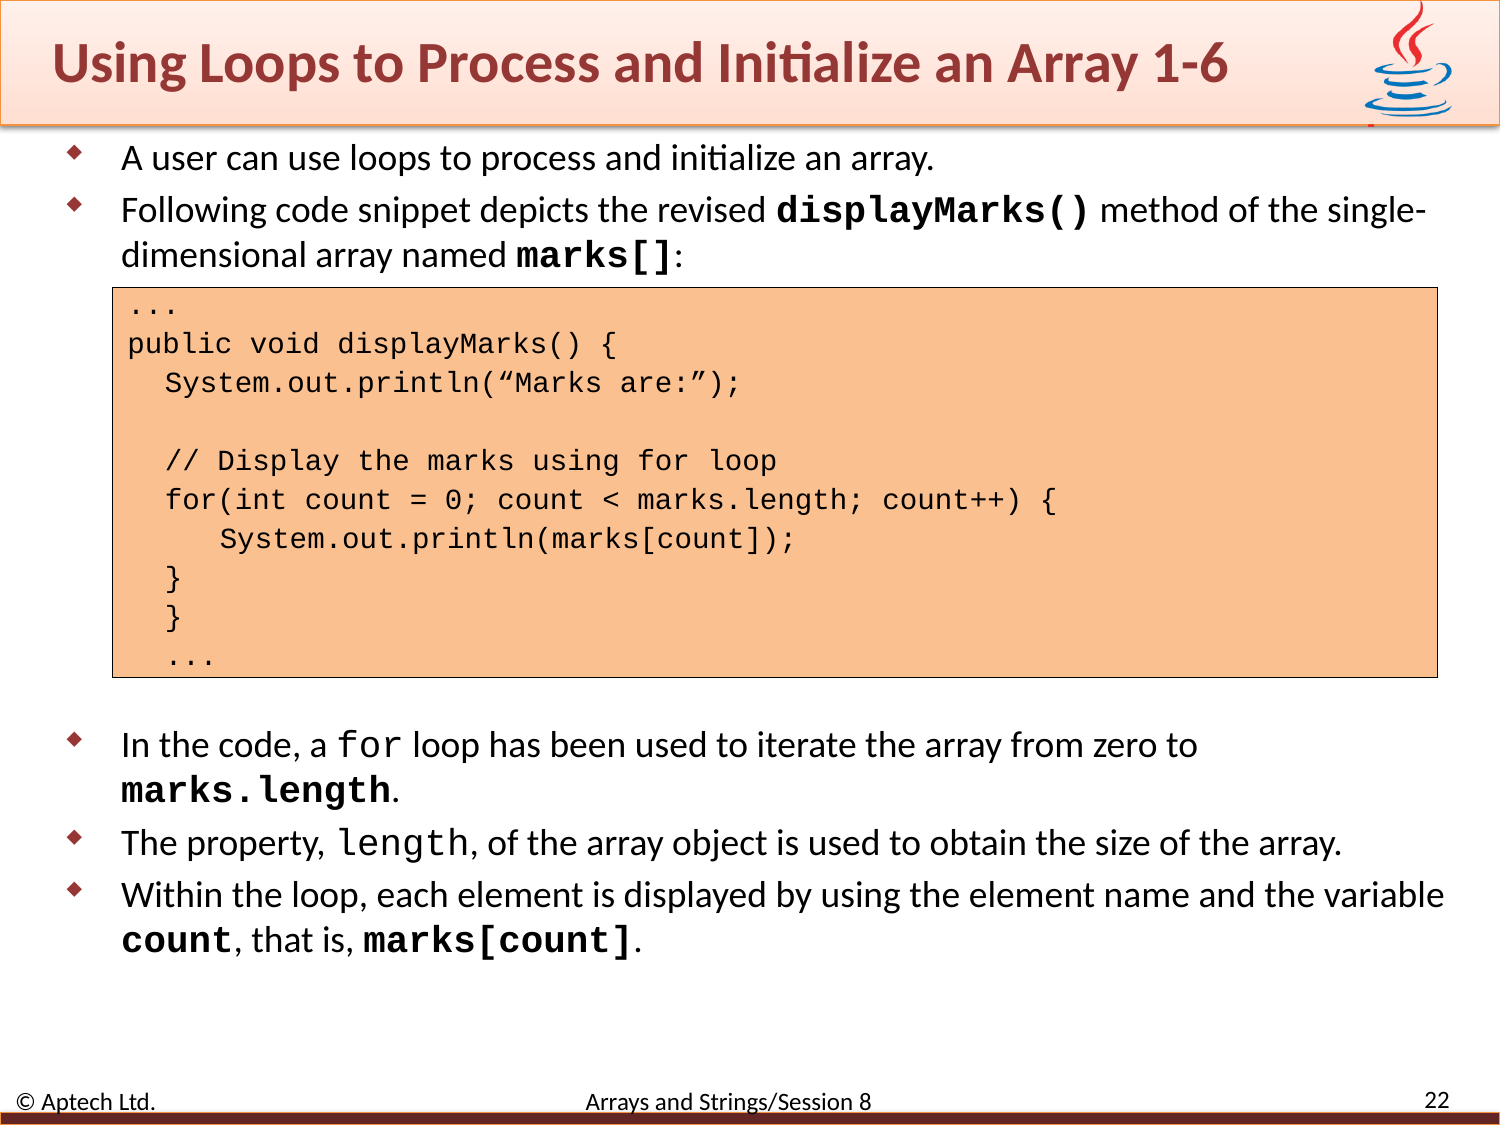

# Using Loops to Process and Initialize an Array 1-6
A user can use loops to process and initialize an array.
Following code snippet depicts the revised displayMarks() method of the single-dimensional array named marks[]:
...
public void displayMarks() {
System.out.println(“Marks are:”);

// Display the marks using for loop
for(int count = 0; count < marks.length; count++) {
 System.out.println(marks[count]);
}
}
...
In the code, a for loop has been used to iterate the array from zero to marks.length.
The property, length, of the array object is used to obtain the size of the array.
Within the loop, each element is displayed by using the element name and the variable count, that is, marks[count].
22
© Aptech Ltd.                                                                           Arrays and Strings/Session 8